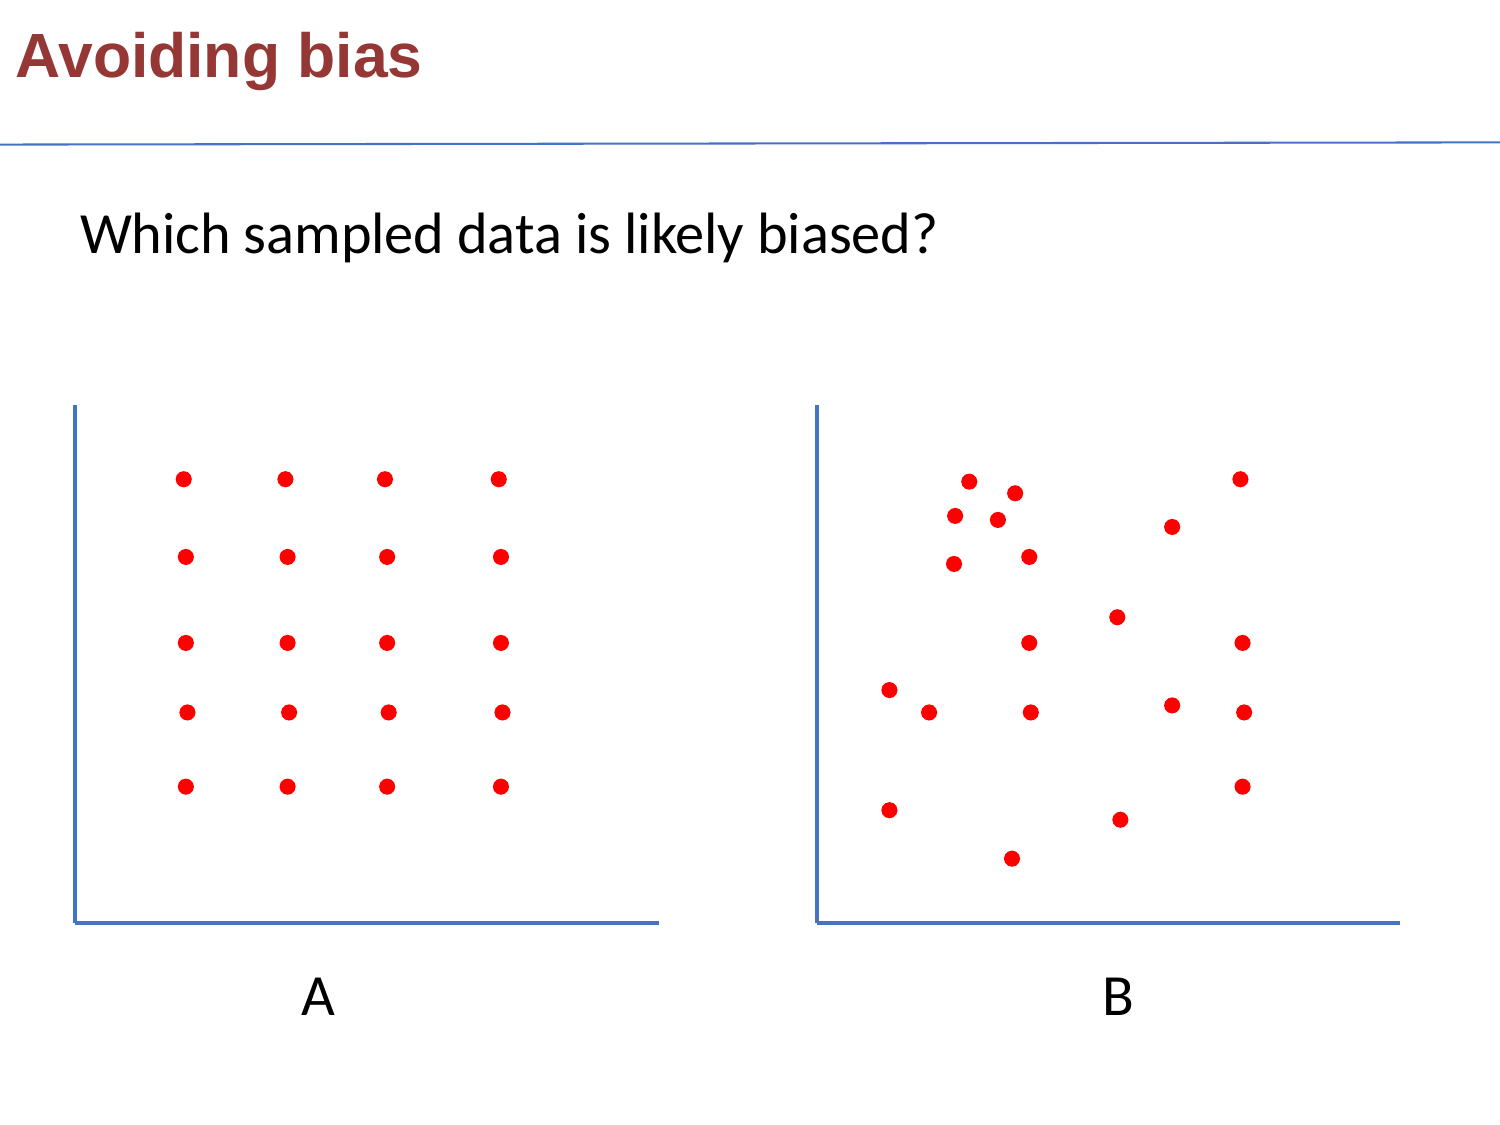

Avoiding bias
Which sampled data is likely biased?

A
B